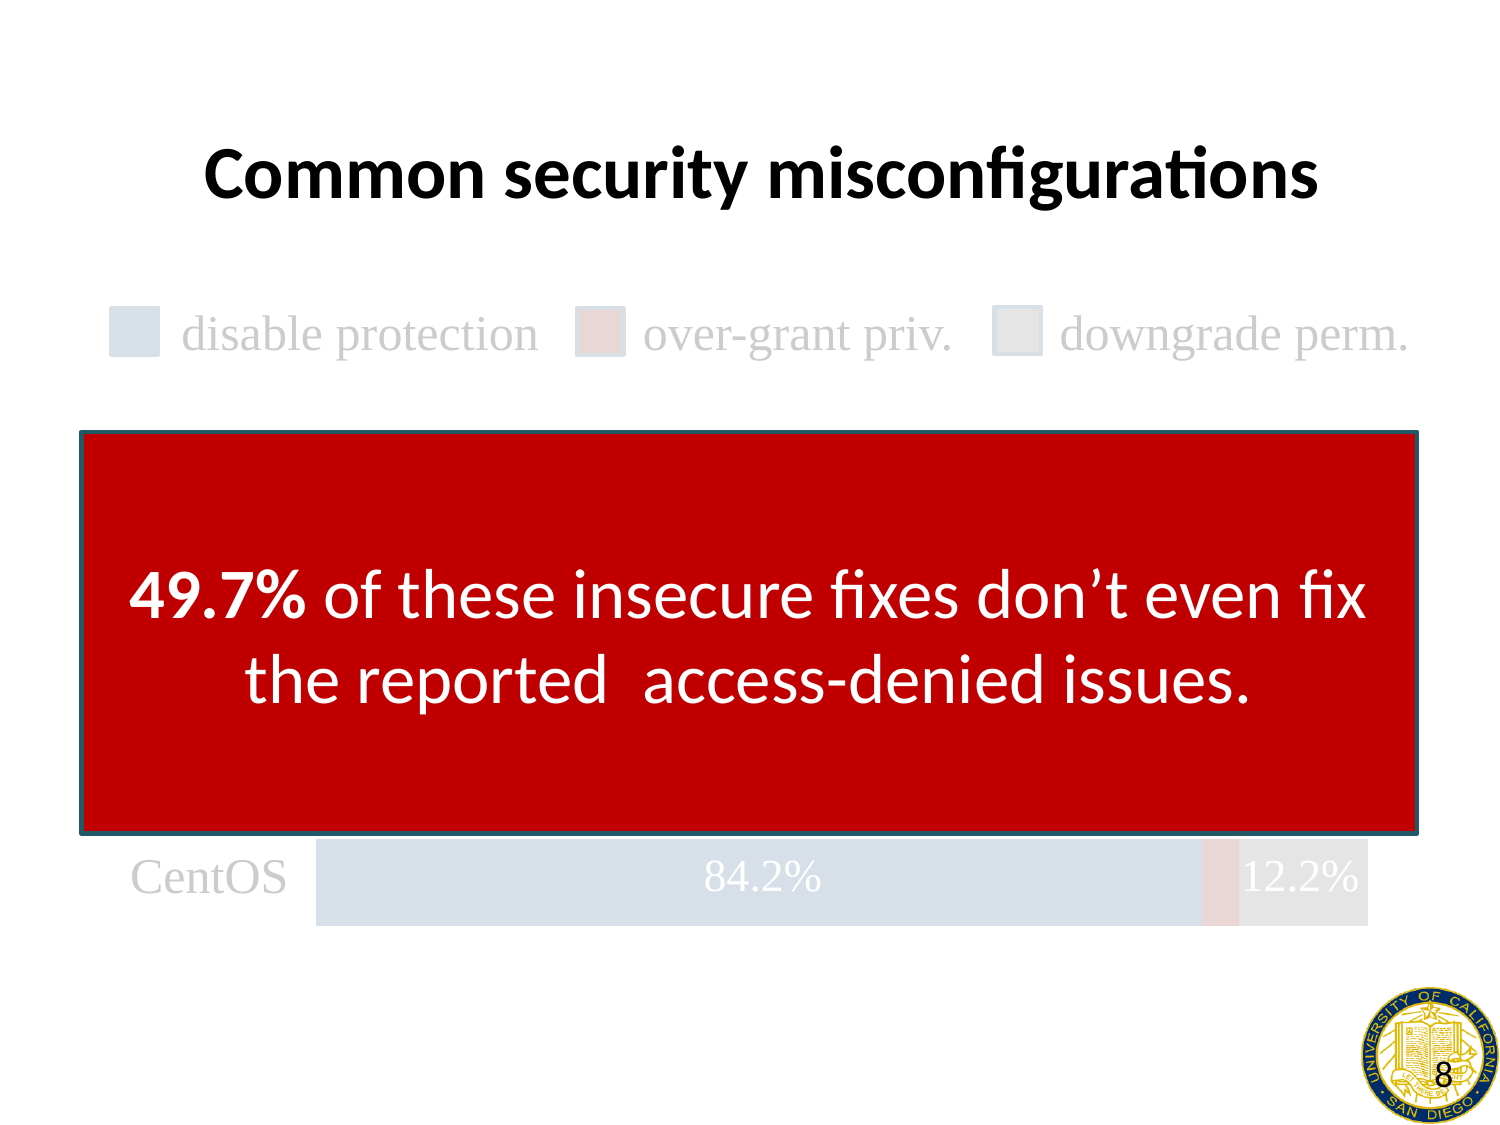

# Common security misconfigurations

disable protection

over-grant priv.

downgrade perm.

49.7% of these insecure fixes don’t even fix the reported  access-denied issues.

### Chart

| Category | Series 1 | Series 2 | Series 3 |
|---|---|---|---|
| Apache | 48.0 | 2.0 | 7.0 |
| mysql | 30.0 | 5.0 | 2.0 |
| hadoop | 24.0 | 20.0 | 1.0 |
| centos | 36.0 | 5.0 | 19.0 |
Apache
60.0%
31.7%
53.3%
MySQL
44.4%
81.1%
Hadoop
13.5%
84.2%
12.2%
CentOS
8